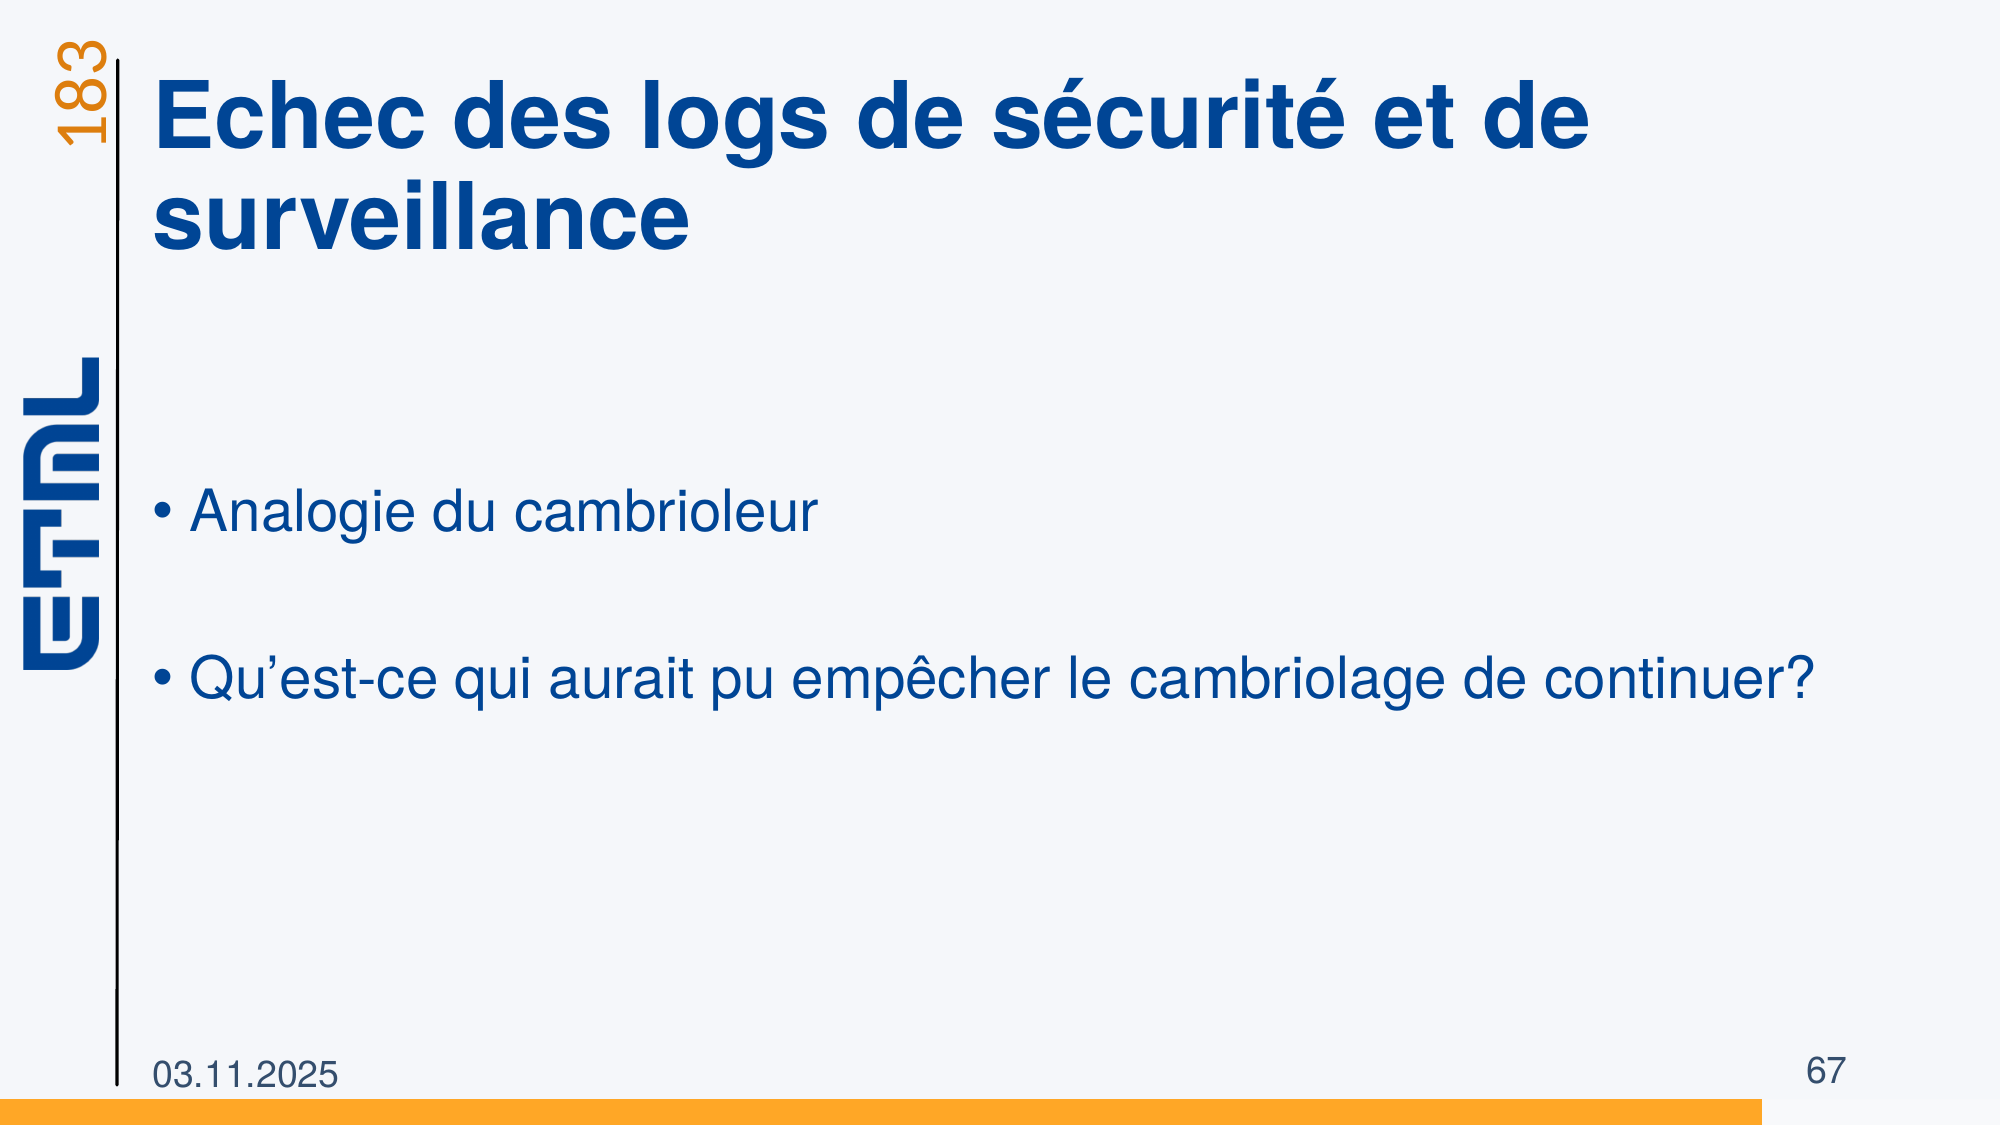

# Echec des logs de sécurité et de surveillance

Analogie du cambrioleur

Qu’est-ce qui aurait pu empêcher le cambriolage de continuer?

03.11.2025
67